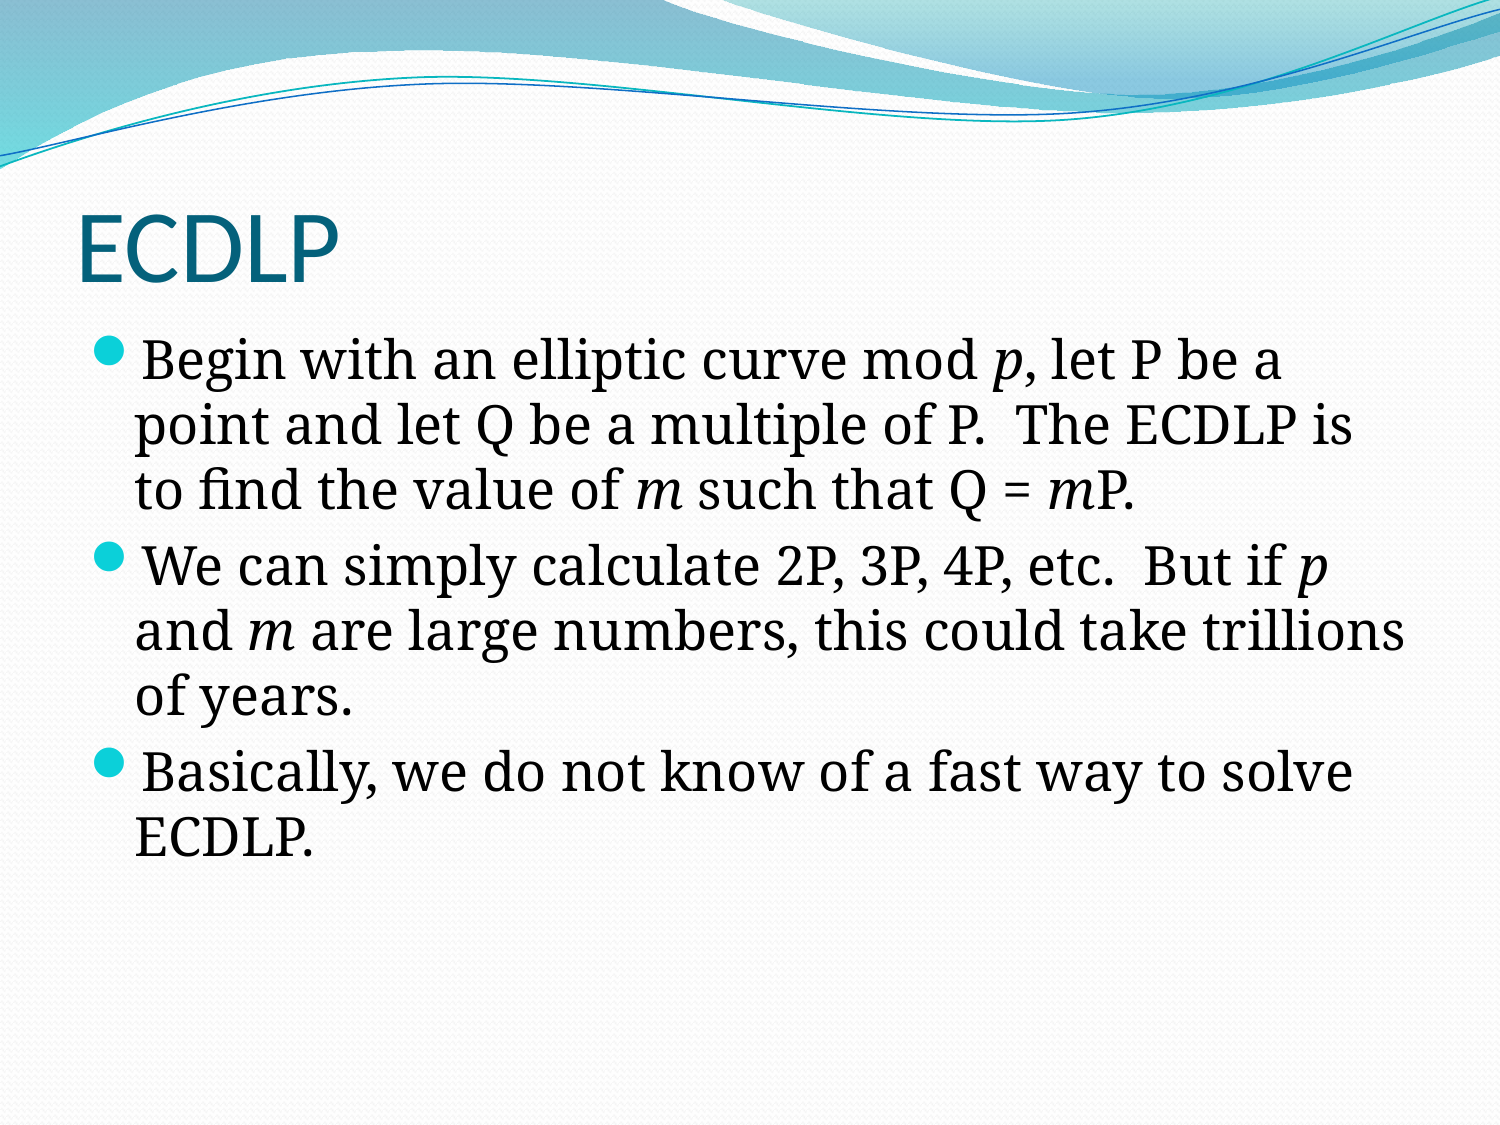

# ECDLP
Begin with an elliptic curve mod p, let P be a point and let Q be a multiple of P.  The ECDLP is to find the value of m such that Q = mP.
We can simply calculate 2P, 3P, 4P, etc.  But if p and m are large numbers, this could take trillions of years.
Basically, we do not know of a fast way to solve ECDLP.